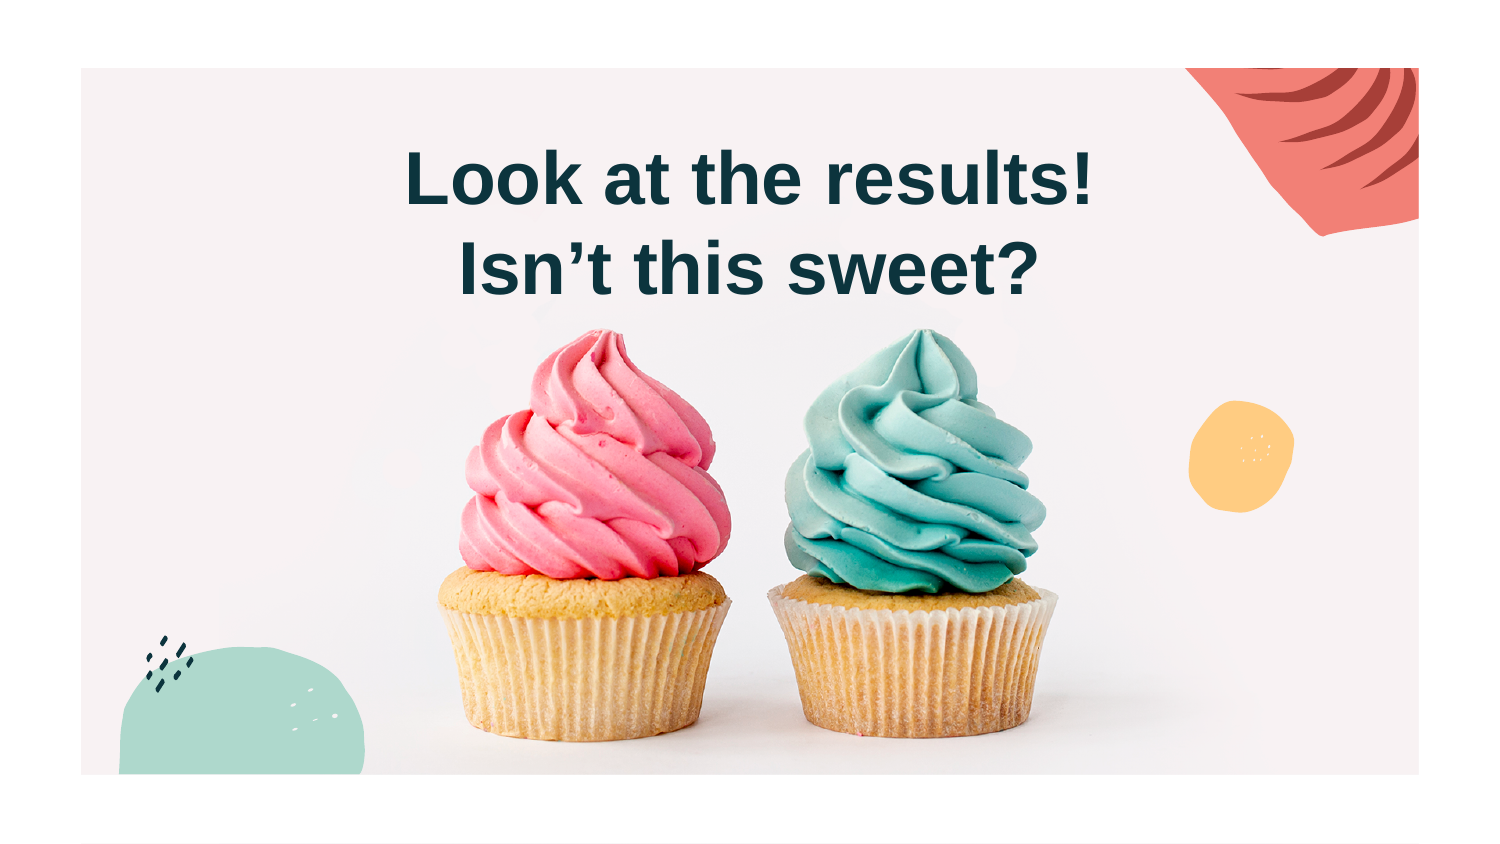

# Look at the results! Isn’t this sweet?